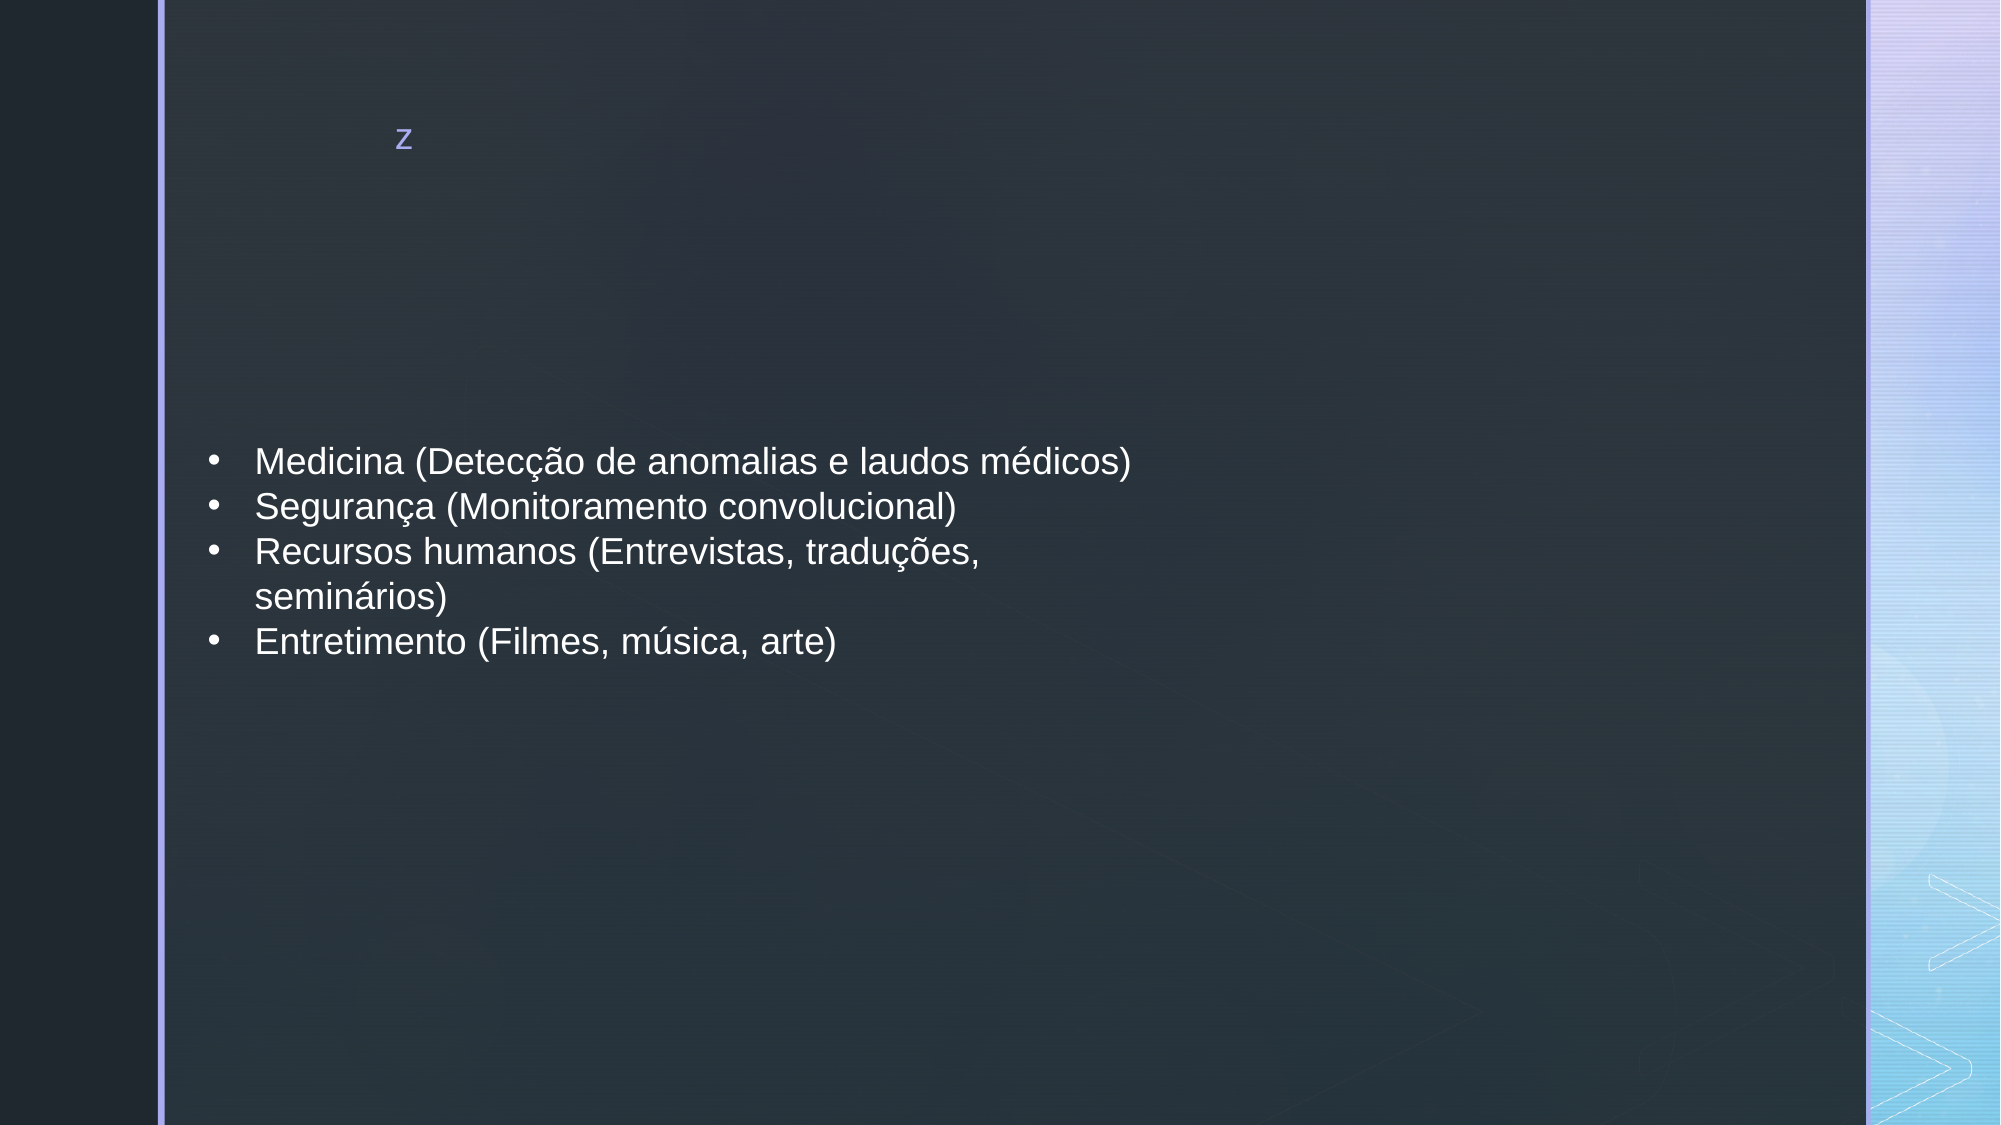

Medicina (Detecção de anomalias e laudos médicos)
Segurança (Monitoramento convolucional)
Recursos humanos (Entrevistas, traduções, seminários)
Entretimento (Filmes, música, arte)